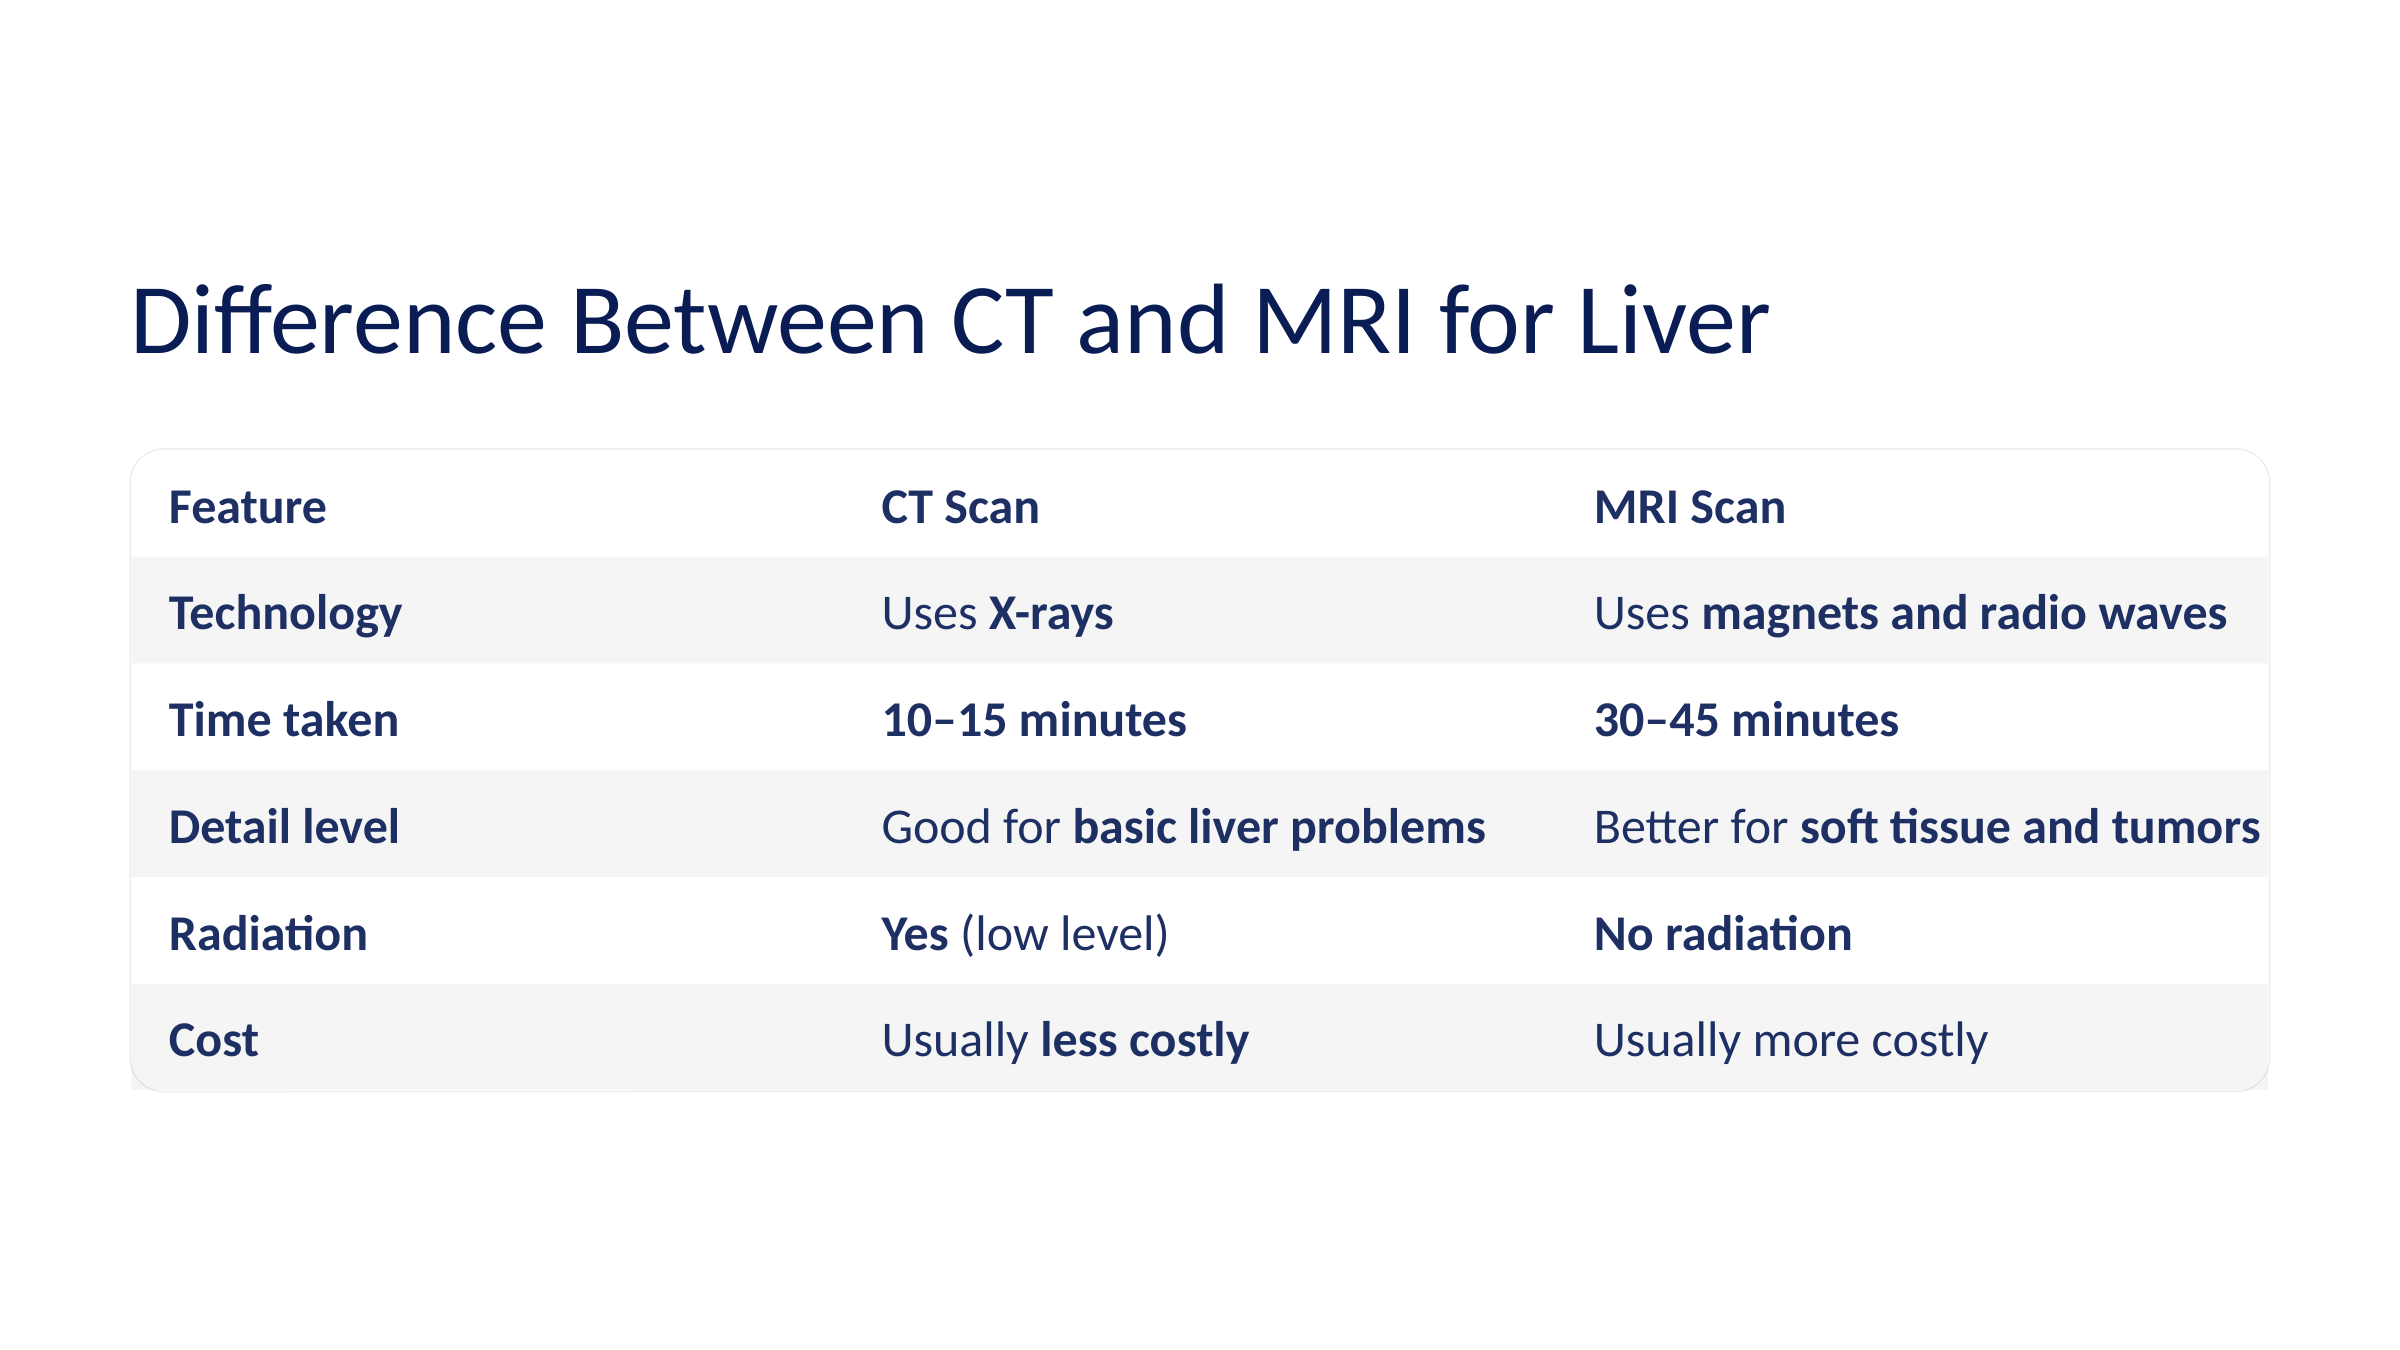

Difference Between CT and MRI for Liver

Feature
CT Scan
MRI Scan

Technology
Uses X-rays
Uses magnets and radio waves

Time taken
10–15 minutes
30–45 minutes

Detail level
Good for basic liver problems
Better for soft tissue and tumors

Radiation
Yes (low level)
No radiation

Cost
Usually less costly
Usually more costly